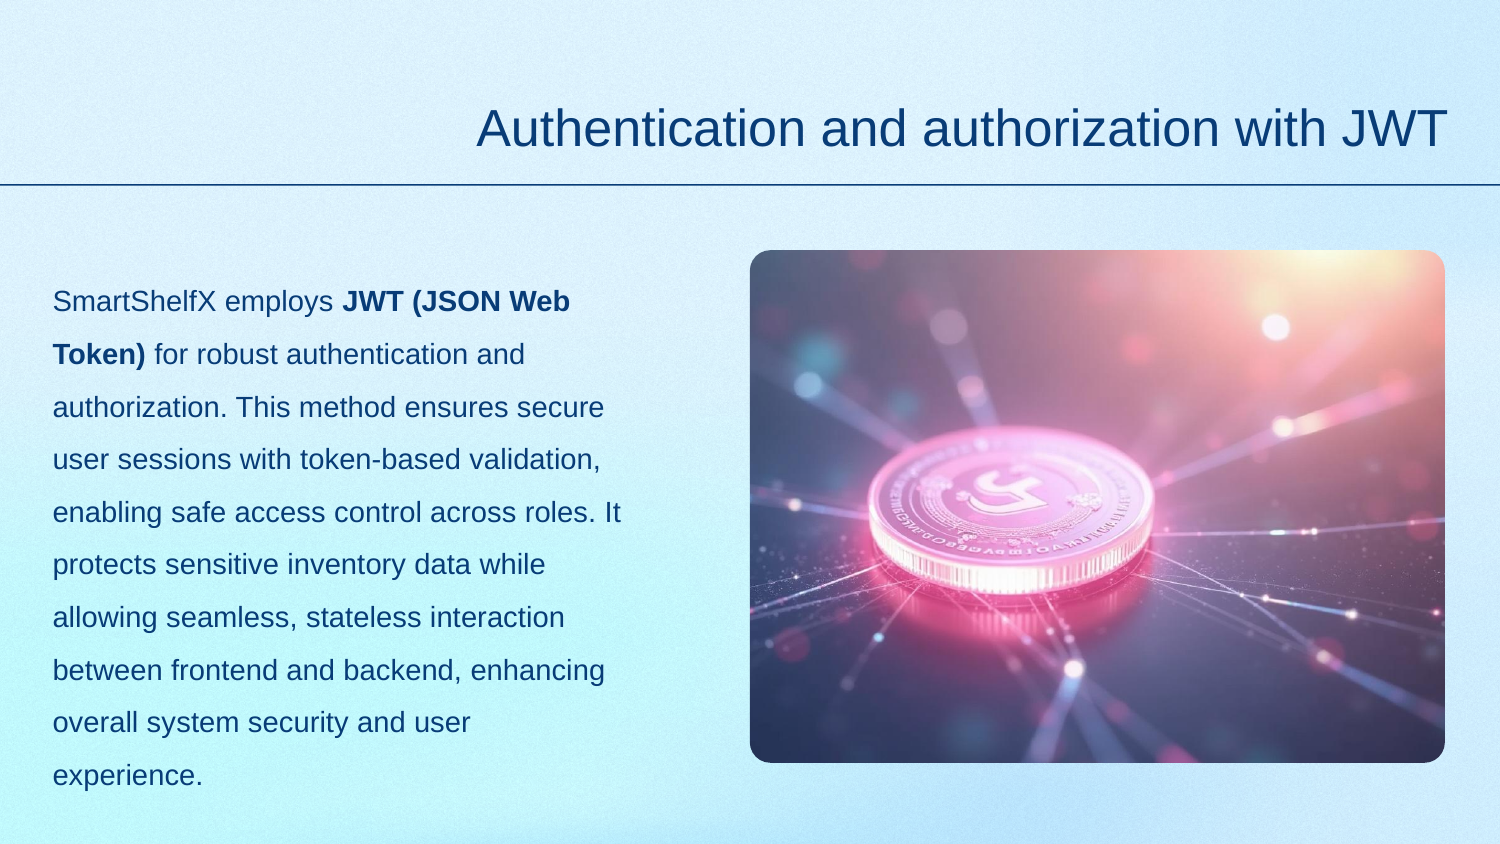

# Authentication and authorization with JWT
SmartShelfX employs JWT (JSON Web Token) for robust authentication and authorization. This method ensures secure user sessions with token-based validation, enabling safe access control across roles. It protects sensitive inventory data while allowing seamless, stateless interaction between frontend and backend, enhancing overall system security and user experience.